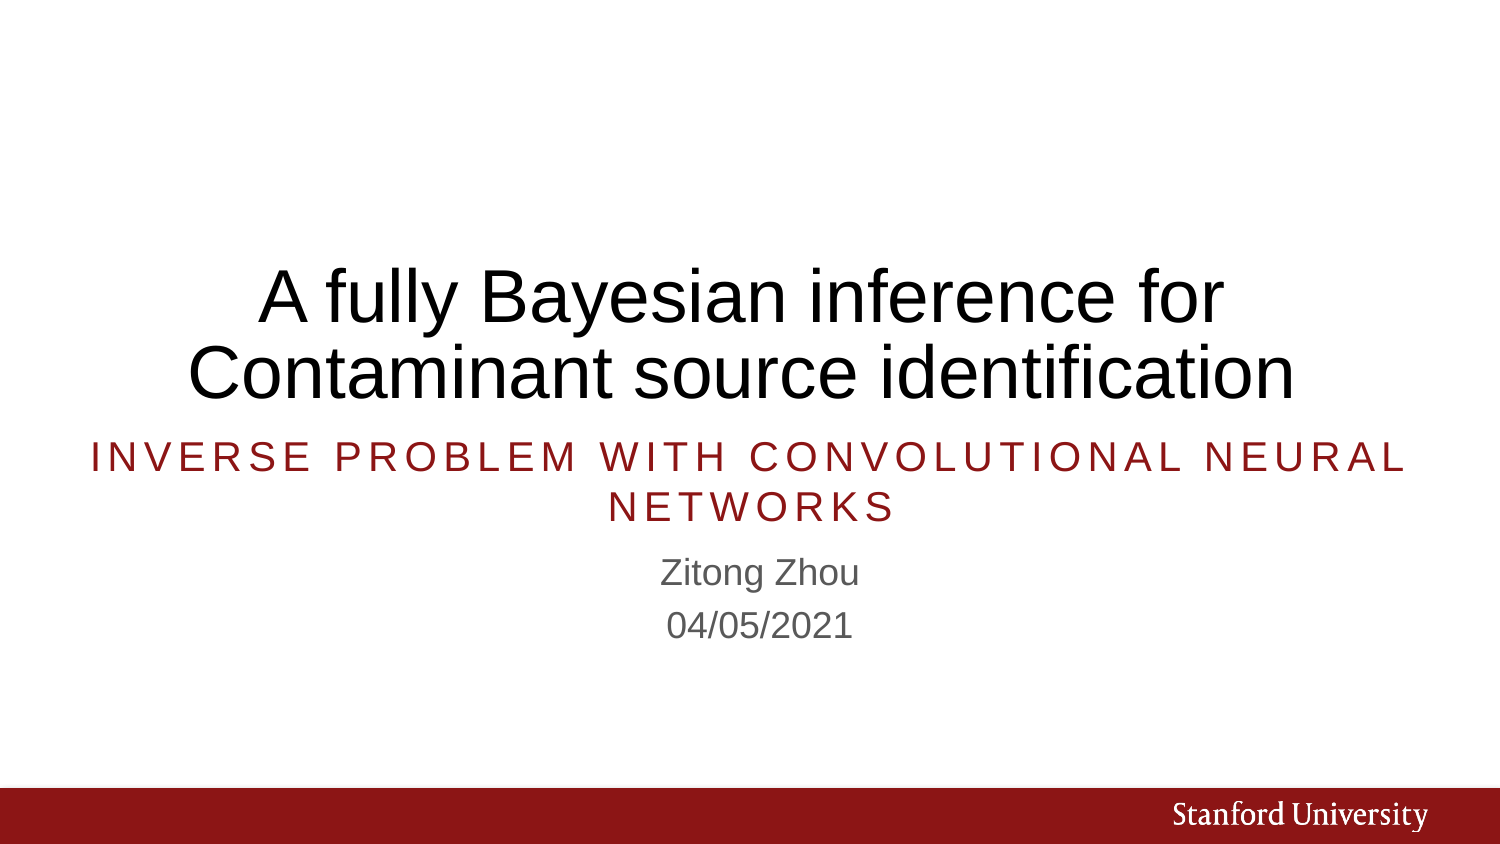

# A fully Bayesian inference for Contaminant source identification
Inverse Problem with Convolutional Neural networks
Zitong Zhou
04/05/2021